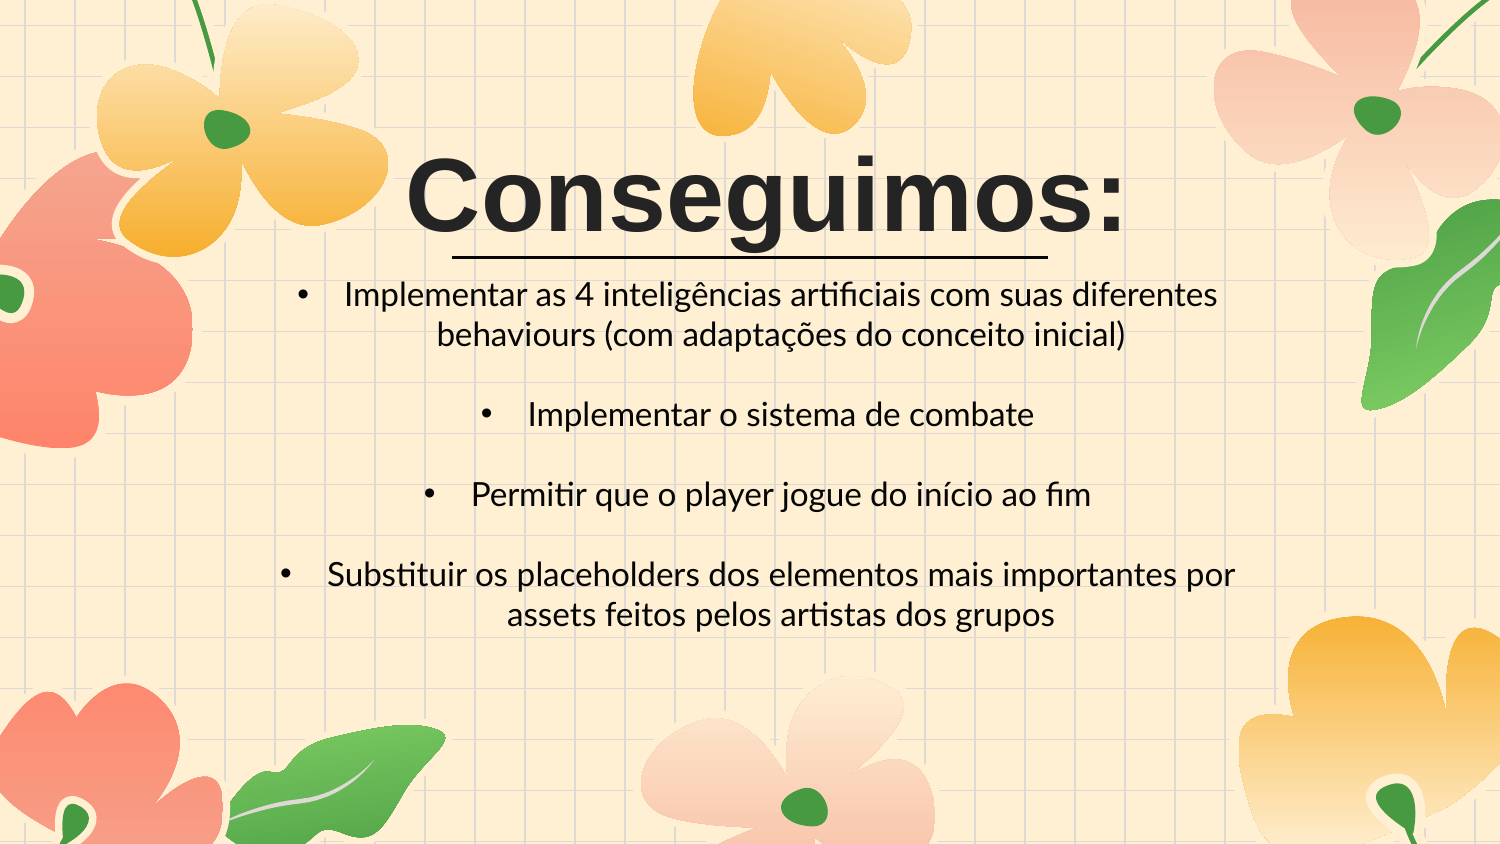

# Conseguimos:
Implementar as 4 inteligências artificiais com suas diferentes behaviours (com adaptações do conceito inicial)

Implementar o sistema de combate

Permitir que o player jogue do início ao fim

Substituir os placeholders dos elementos mais importantes por assets feitos pelos artistas dos grupos